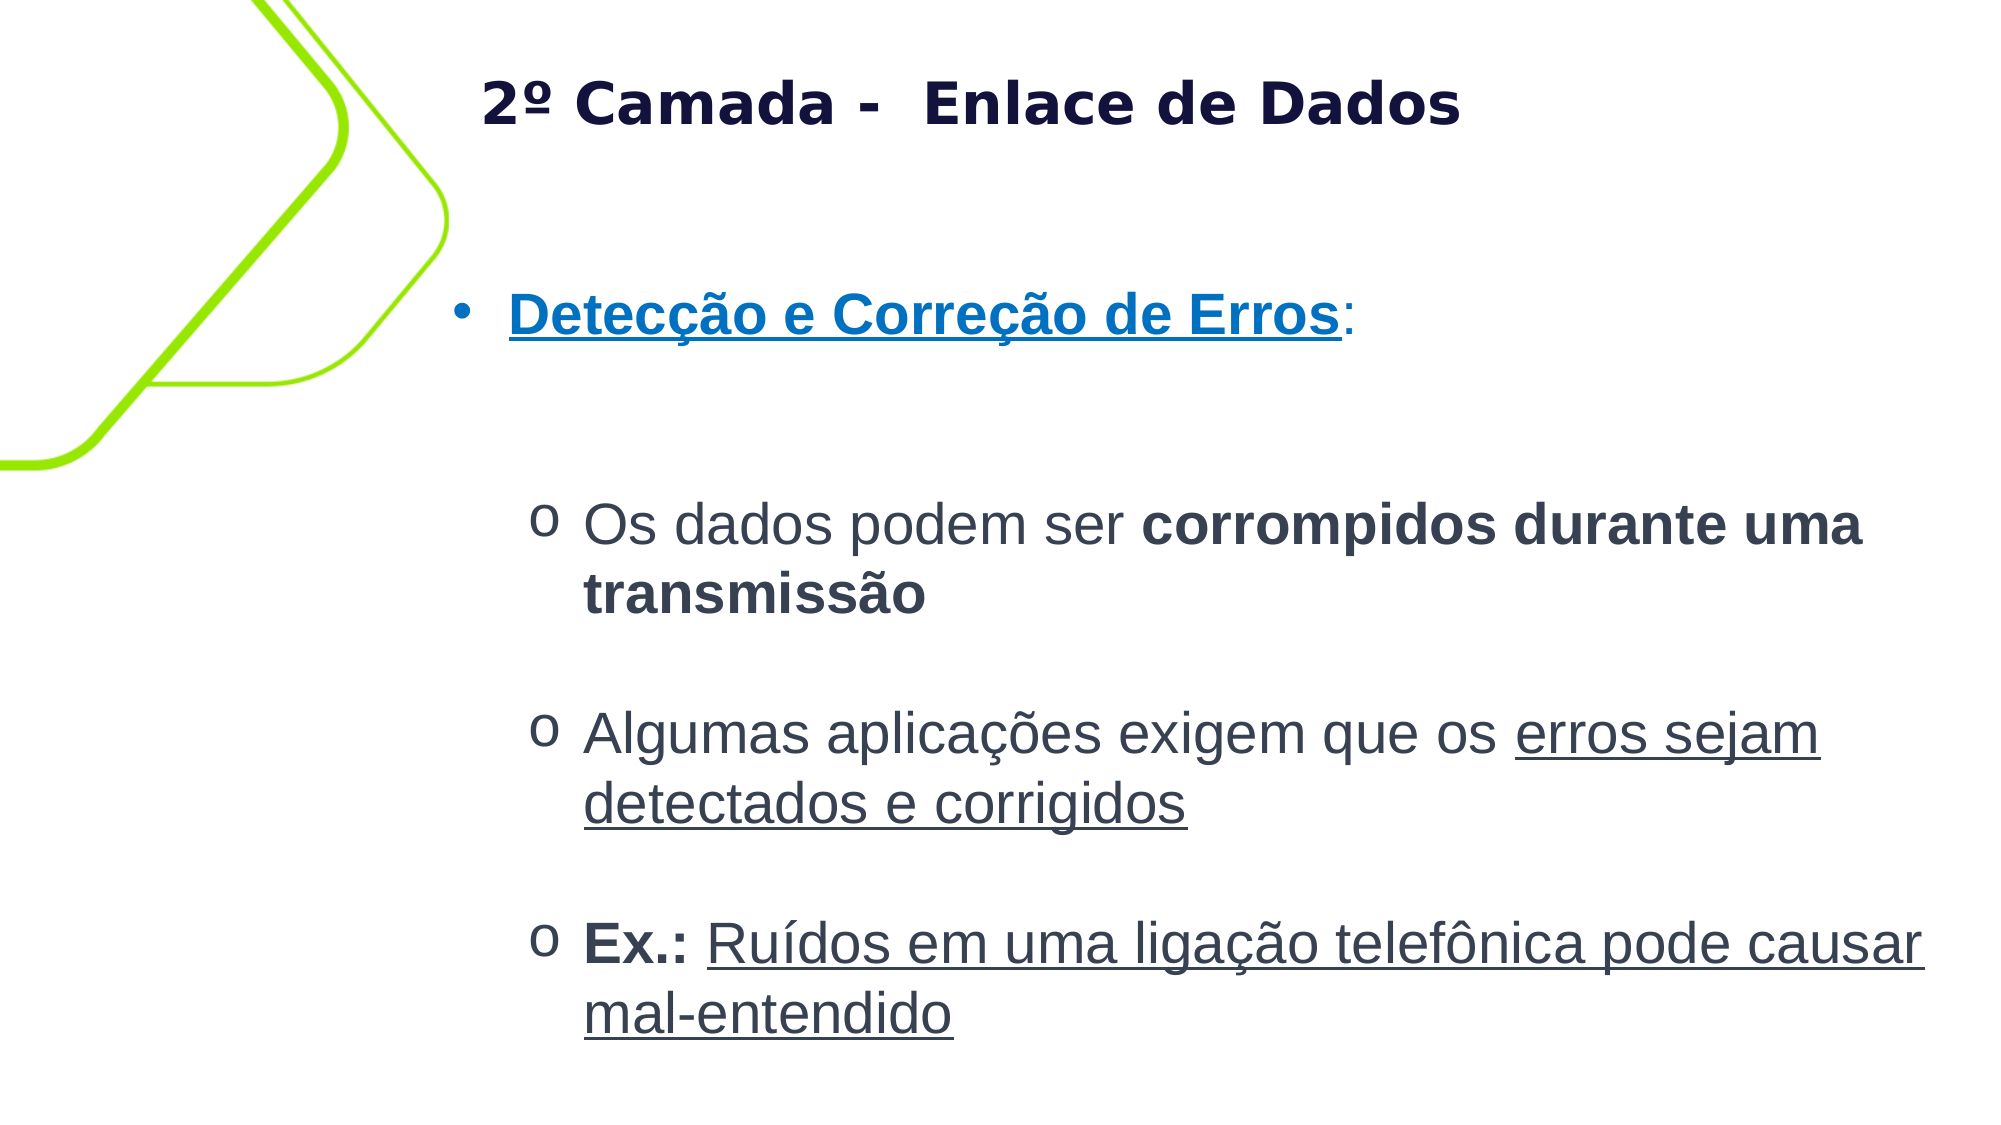

2º Camada -  Enlace de Dados
Detecção e Correção de Erros:
Os dados podem ser corrompidos durante uma transmissão
Algumas aplicações exigem que os erros sejam detectados e corrigidos
Ex.: Ruídos em uma ligação telefônica pode causar mal-entendido